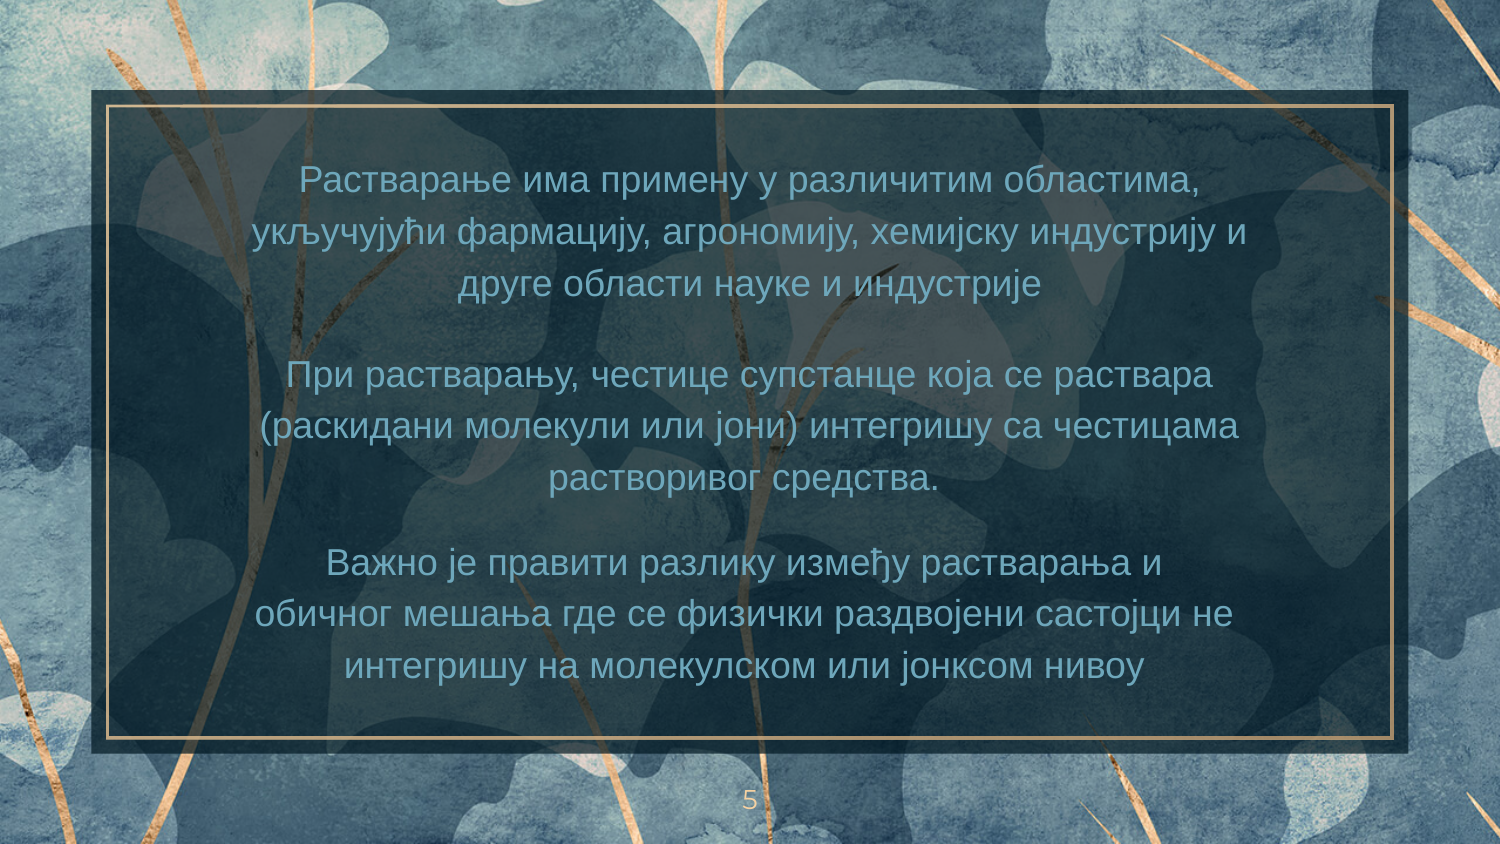

Растварање има примену у различитим областима, укључујући фармацију, агрономију, хемијску индустрију и друге области науке и индустрије

При растварању, честице супстанце која се раствара (раскидани молекули или јони) интегришу са честицама растворивог средства.

Важно је правити разлику између растварања и обичног мешања где се физички раздвојени састојци не интегришу на молекулском или јонксом нивоу
5